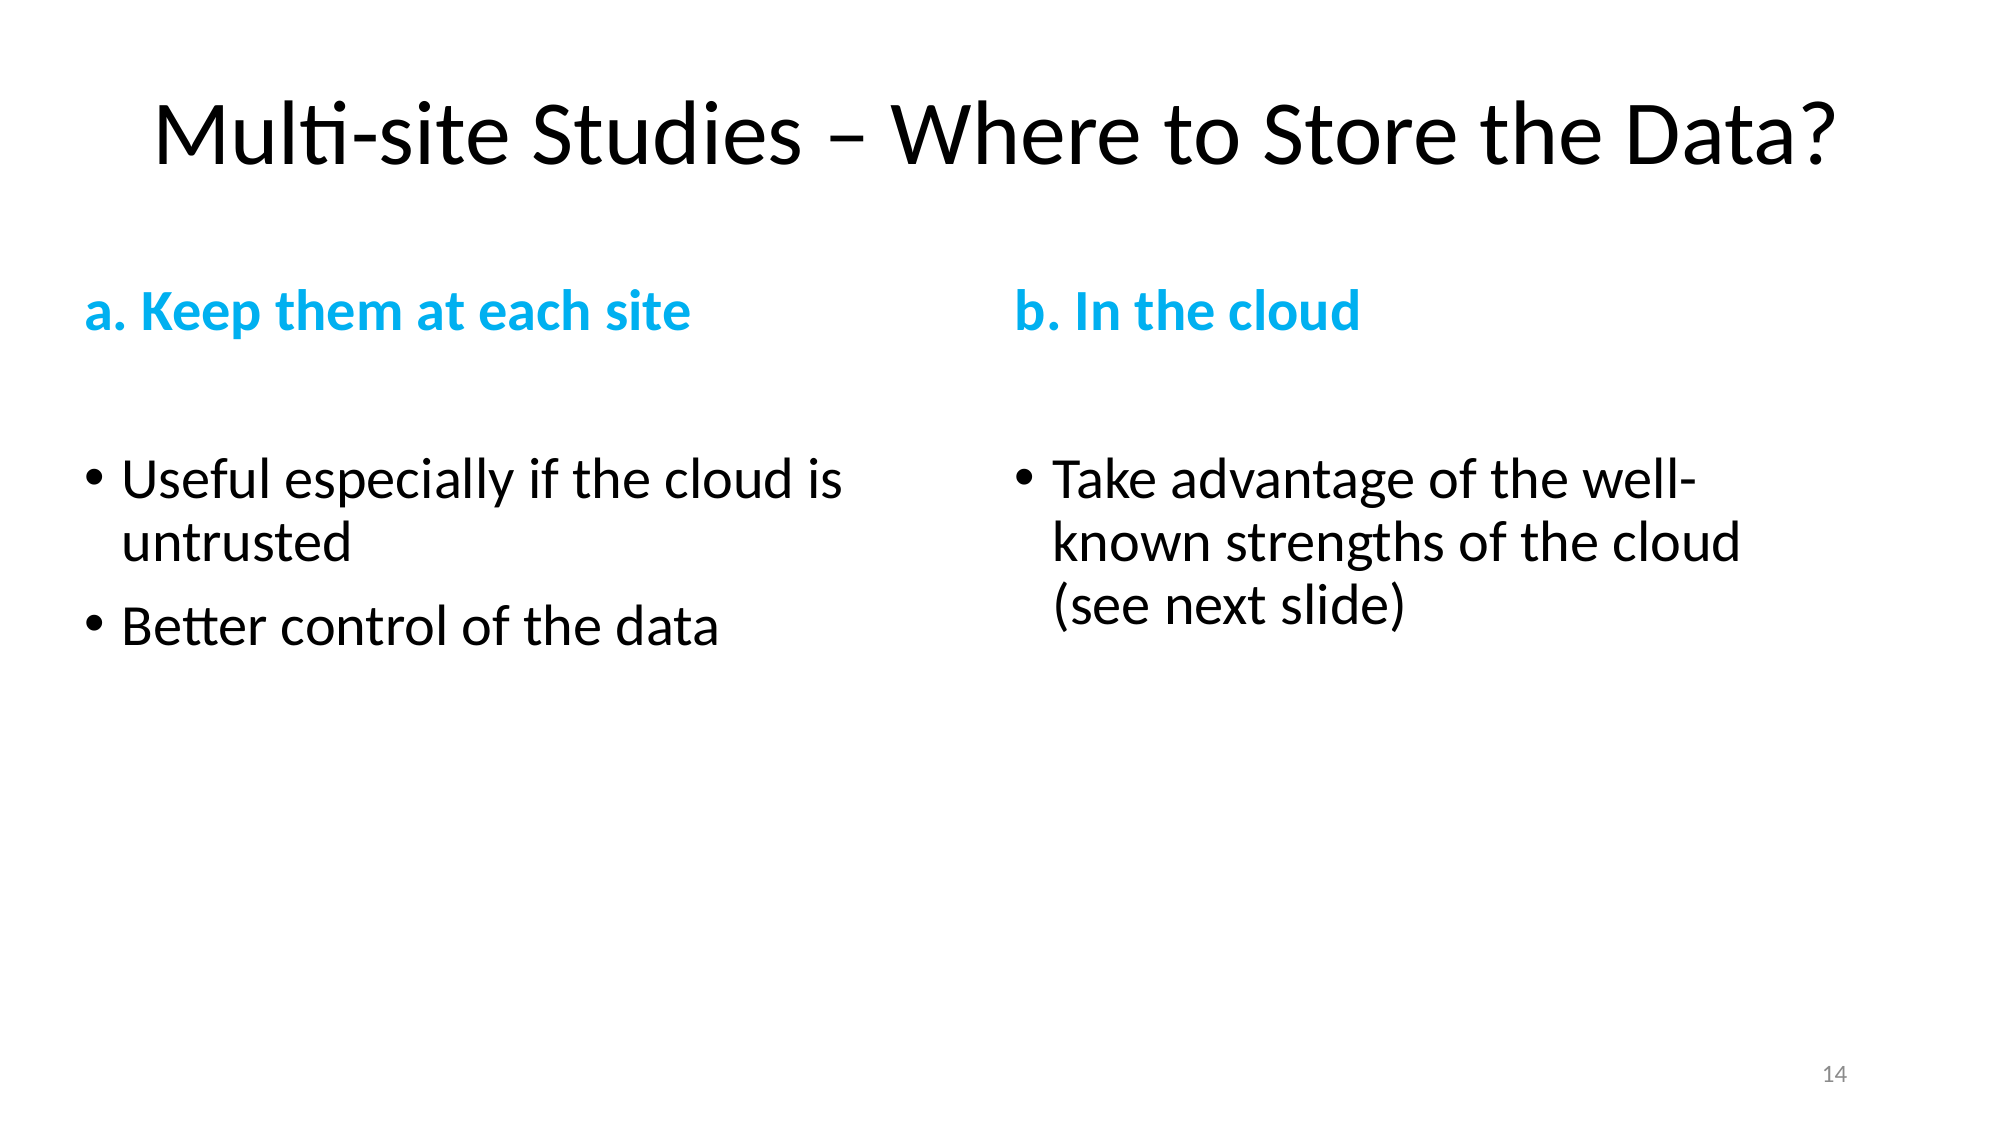

# Multi-site Studies – Where to Store the Data?
a. Keep them at each site

Useful especially if the cloud is untrusted
Better control of the data
b. In the cloud

Take advantage of the well-known strengths of the cloud (see next slide)
14